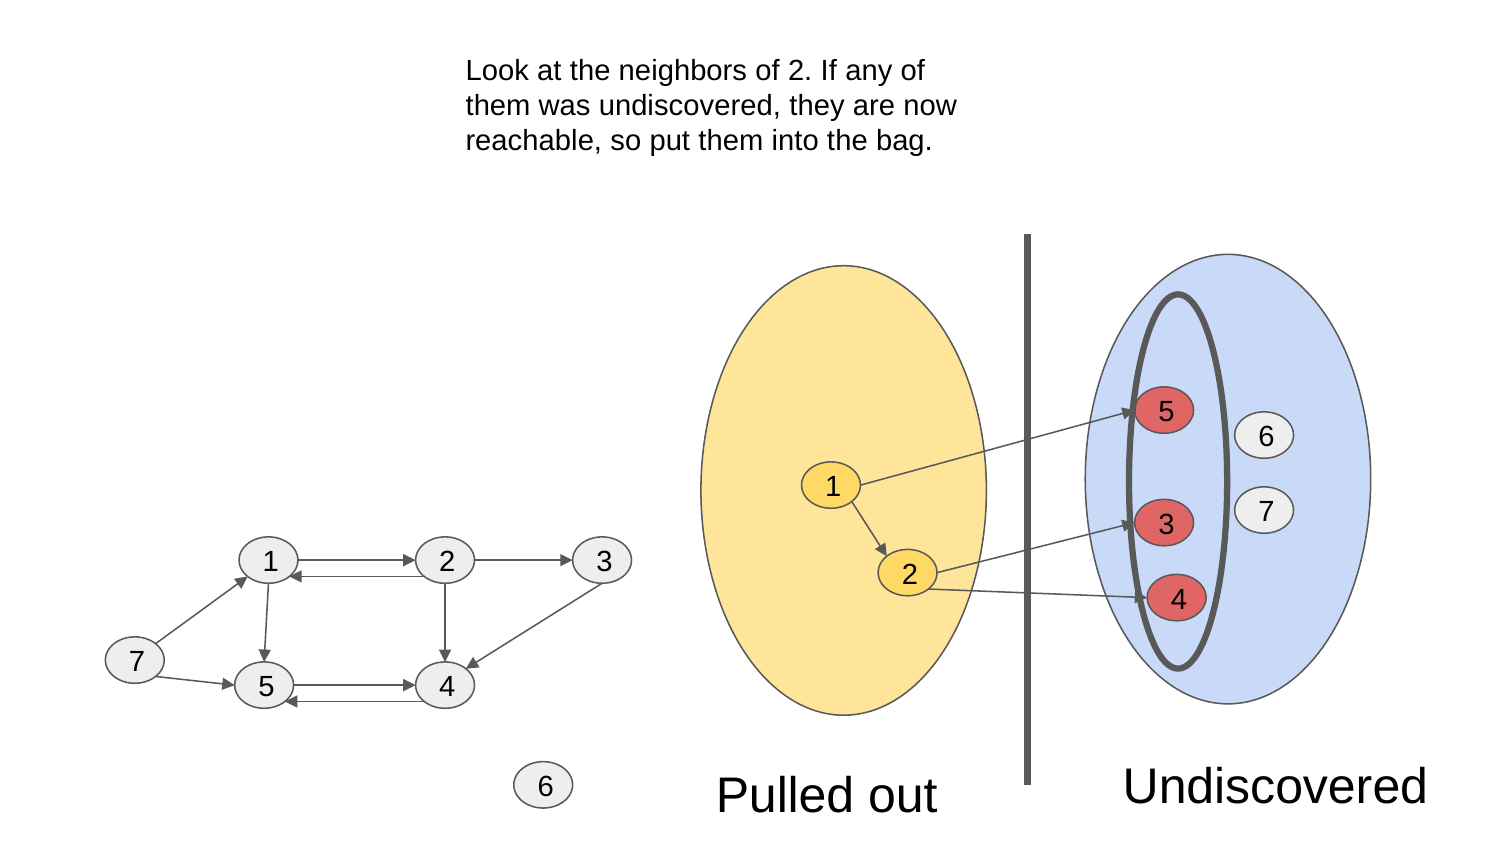

Look at the neighbors of 2. If any of them was undiscovered, they are now reachable, so put them into the bag.

5
6
1
7
3
1
2
3
2
4
7
5
4
Undiscovered
Pulled out
6